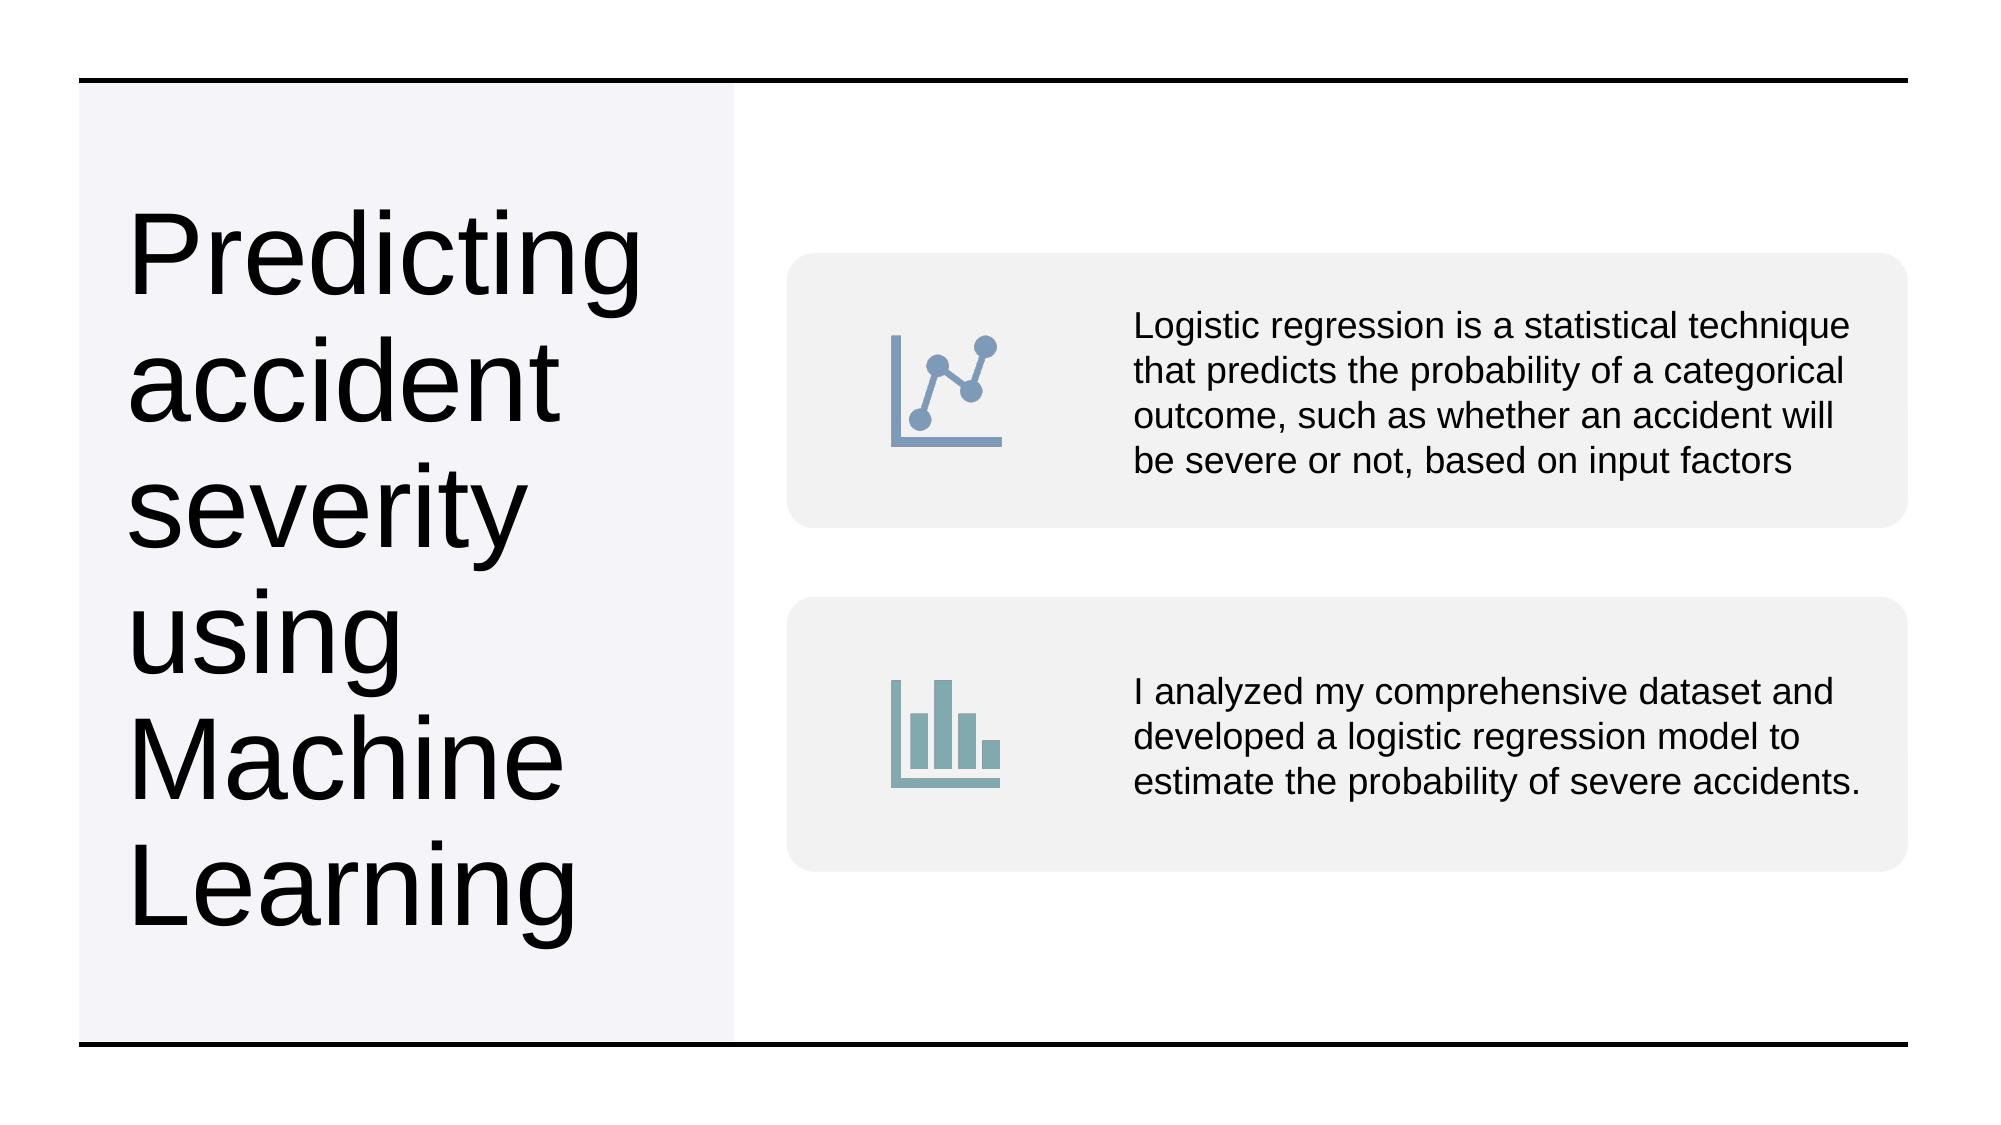

Logistic regression is a statistical technique that predicts the probability of a categorical outcome, such as whether an accident will be severe or not, based on input factors
I analyzed my comprehensive dataset and developed a logistic regression model to estimate the probability of severe accidents.
# Predicting accident severity using Machine Learning